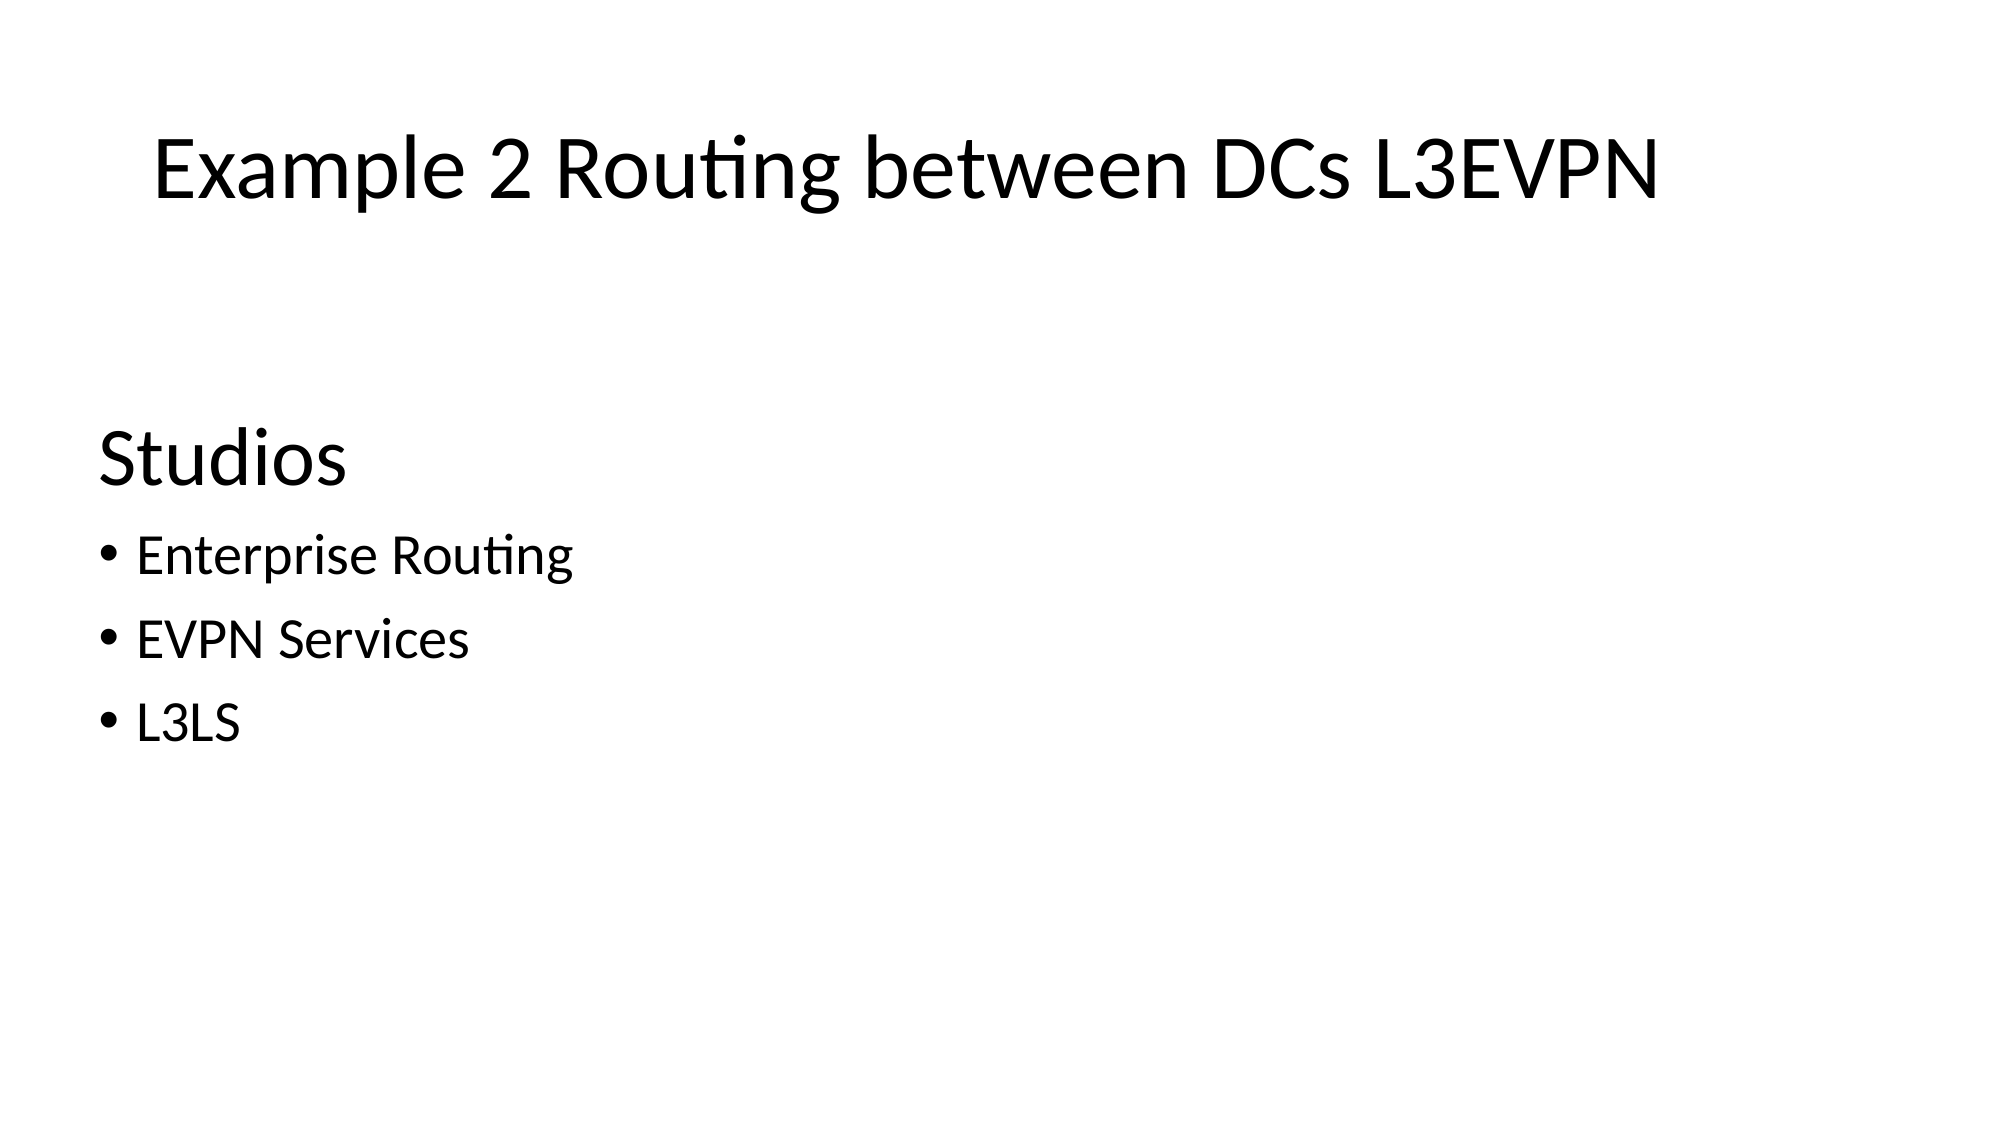

# Example 2 Routing between DCs L3EVPN
Studios
Enterprise Routing
EVPN Services
L3LS